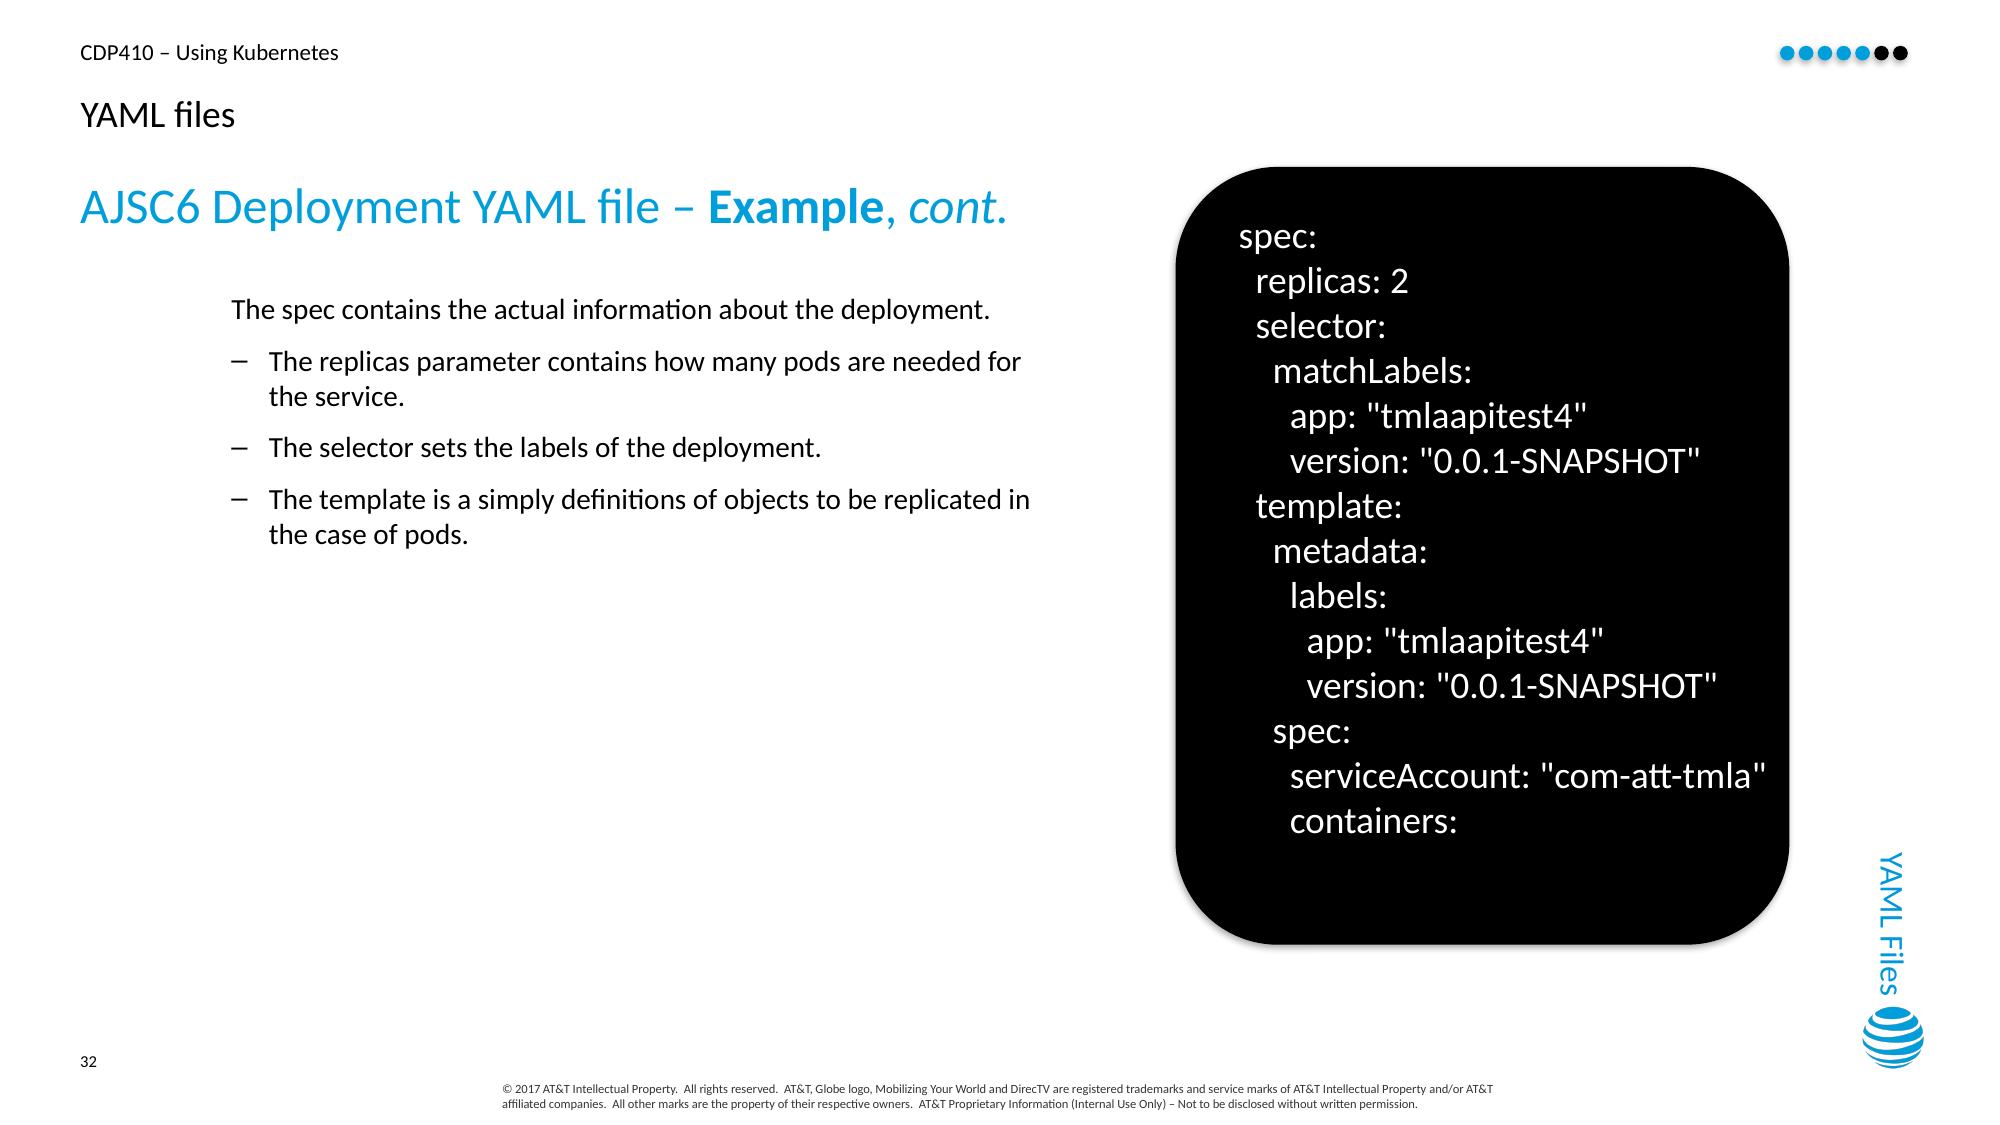

# YAML files

AJSC6 Deployment YAML file – Example, cont.

The spec contains the actual information about the deployment.
The replicas parameter contains how many pods are needed for the service.
The selector sets the labels of the deployment.
The template is a simply definitions of objects to be replicated in the case of pods.
spec:
  replicas: 2
  selector:
    matchLabels:
      app: "tmlaapitest4"
      version: "0.0.1-SNAPSHOT"
  template:
    metadata:
      labels:
        app: "tmlaapitest4"
        version: "0.0.1-SNAPSHOT"
    spec:
      serviceAccount: "com-att-tmla"
      containers:
YAML Files
32